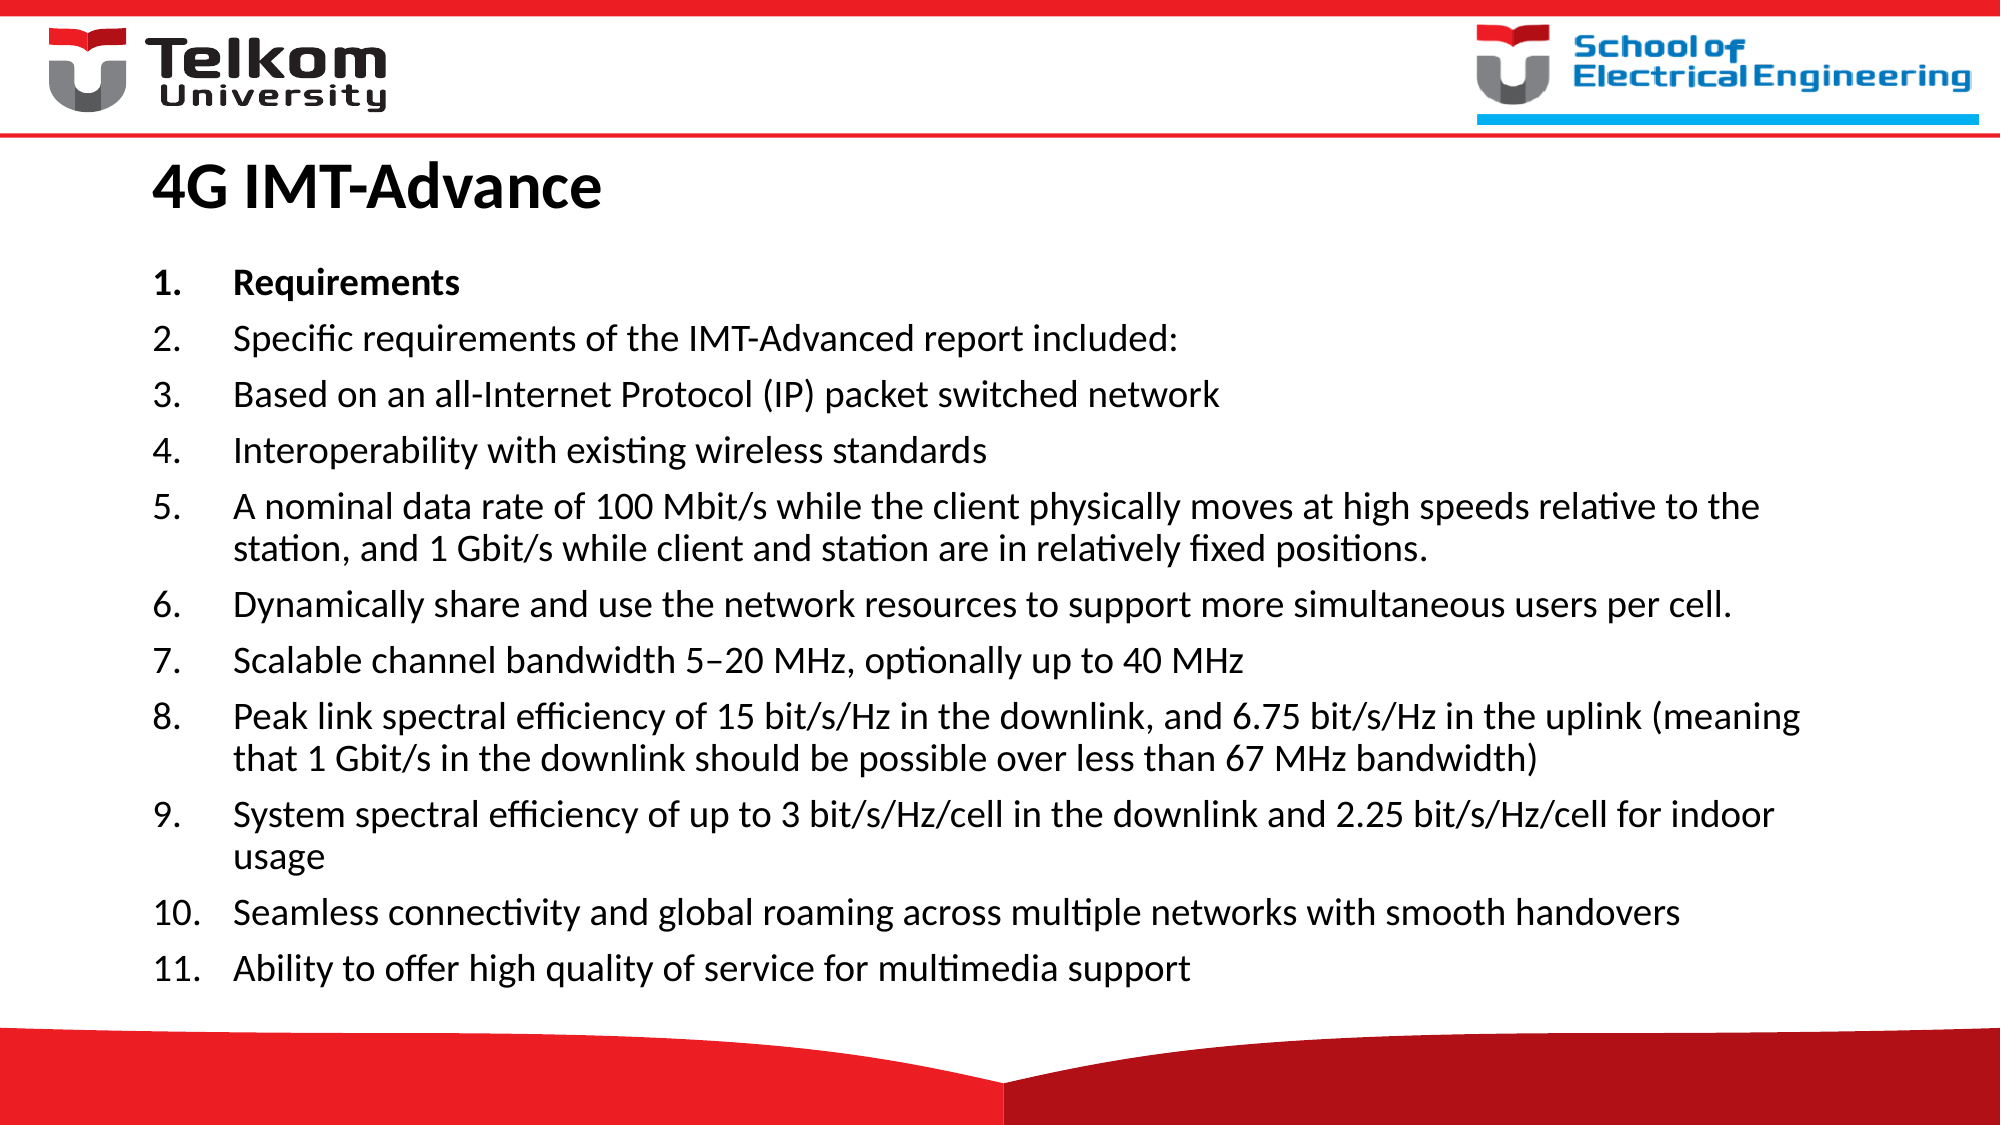

# 4G IMT-Advance
Requirements
Specific requirements of the IMT-Advanced report included:
Based on an all-Internet Protocol (IP) packet switched network
Interoperability with existing wireless standards
A nominal data rate of 100 Mbit/s while the client physically moves at high speeds relative to the station, and 1 Gbit/s while client and station are in relatively fixed positions.
Dynamically share and use the network resources to support more simultaneous users per cell.
Scalable channel bandwidth 5–20 MHz, optionally up to 40 MHz
Peak link spectral efficiency of 15 bit/s/Hz in the downlink, and 6.75 bit/s/Hz in the uplink (meaning that 1 Gbit/s in the downlink should be possible over less than 67 MHz bandwidth)
System spectral efficiency of up to 3 bit/s/Hz/cell in the downlink and 2.25 bit/s/Hz/cell for indoor usage
Seamless connectivity and global roaming across multiple networks with smooth handovers
Ability to offer high quality of service for multimedia support